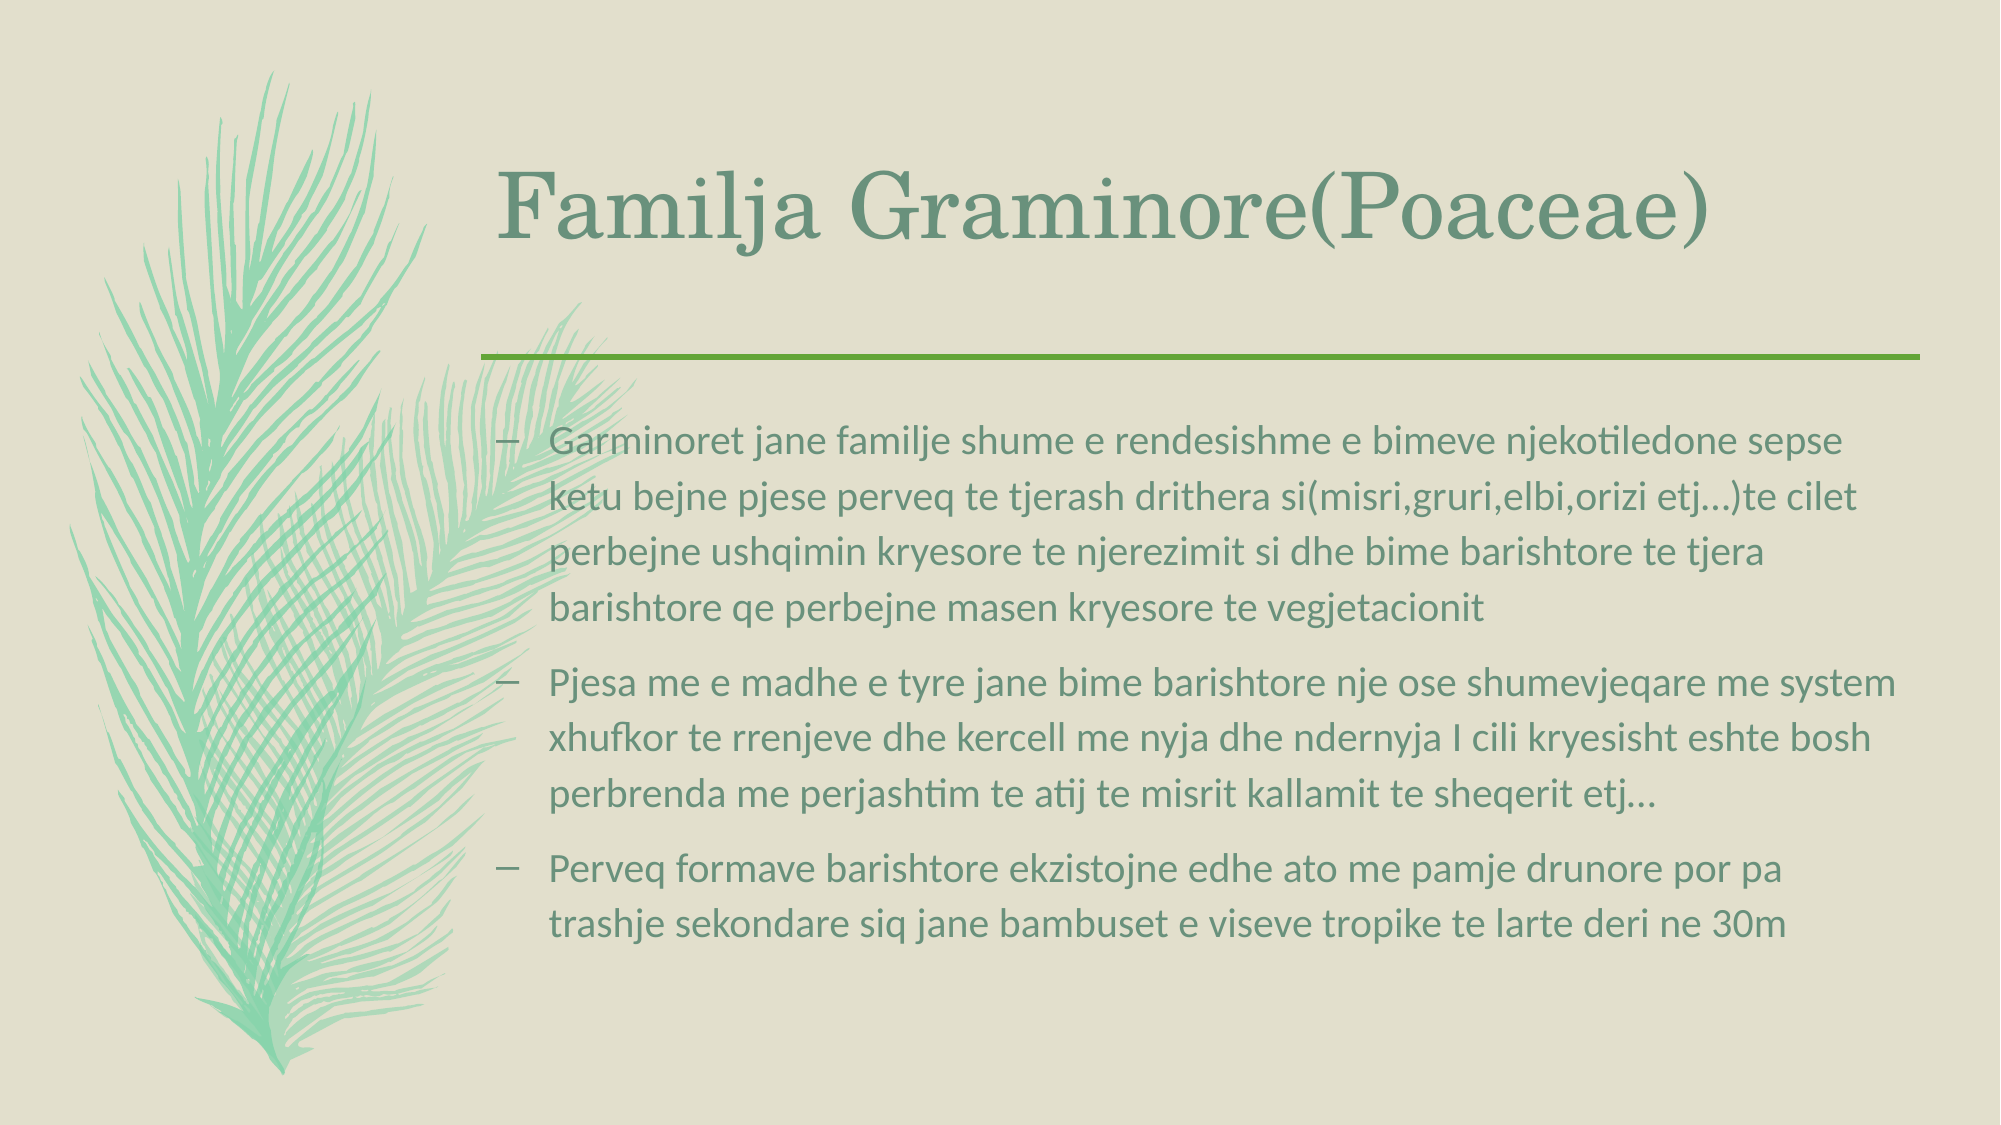

# Familja Graminore(Poaceae)
Garminoret jane familje shume e rendesishme e bimeve njekotiledone sepse ketu bejne pjese perveq te tjerash drithera si(misri,gruri,elbi,orizi etj…)te cilet perbejne ushqimin kryesore te njerezimit si dhe bime barishtore te tjera barishtore qe perbejne masen kryesore te vegjetacionit
Pjesa me e madhe e tyre jane bime barishtore nje ose shumevjeqare me system xhufkor te rrenjeve dhe kercell me nyja dhe ndernyja I cili kryesisht eshte bosh perbrenda me perjashtim te atij te misrit kallamit te sheqerit etj…
Perveq formave barishtore ekzistojne edhe ato me pamje drunore por pa trashje sekondare siq jane bambuset e viseve tropike te larte deri ne 30m